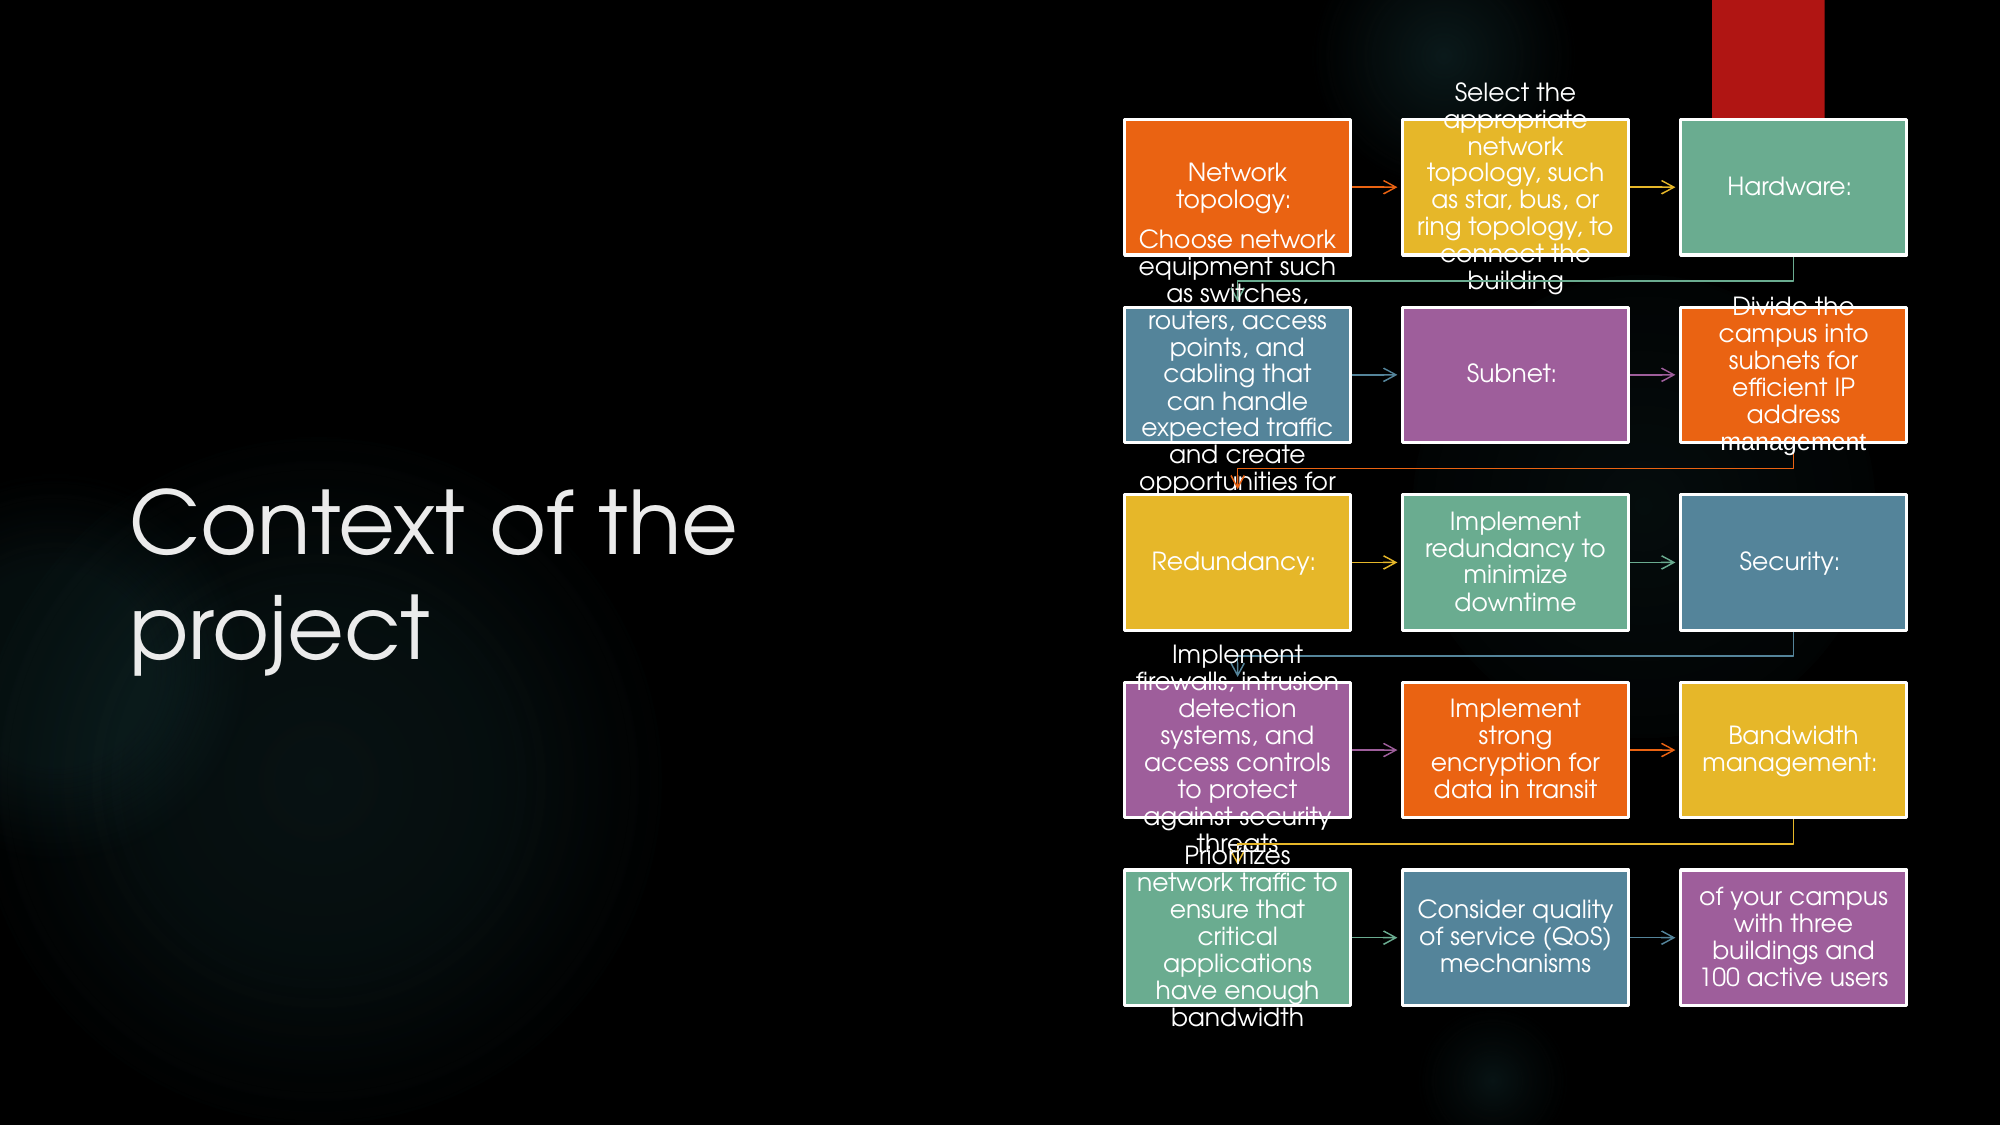

Network topology:

Select the appropriate network topology, such as star, bus, or ring topology, to connect the building

Hardware:

Choose network equipment such as switches, routers, access points, and cabling that can handle expected traffic and create opportunities for future growth

Subnet:

Divide the campus into subnets for efficient IP address management

Redundancy:

Implement redundancy to minimize downtime

Security:

Implement firewalls, intrusion detection systems, and access controls to protect against security threats

Implement strong encryption for data in transit

Bandwidth management:

Prioritizes network traffic to ensure that critical applications have enough bandwidth

Consider quality of service (QoS) mechanisms
of your campus with three buildings and 100 active users
# Context of the project